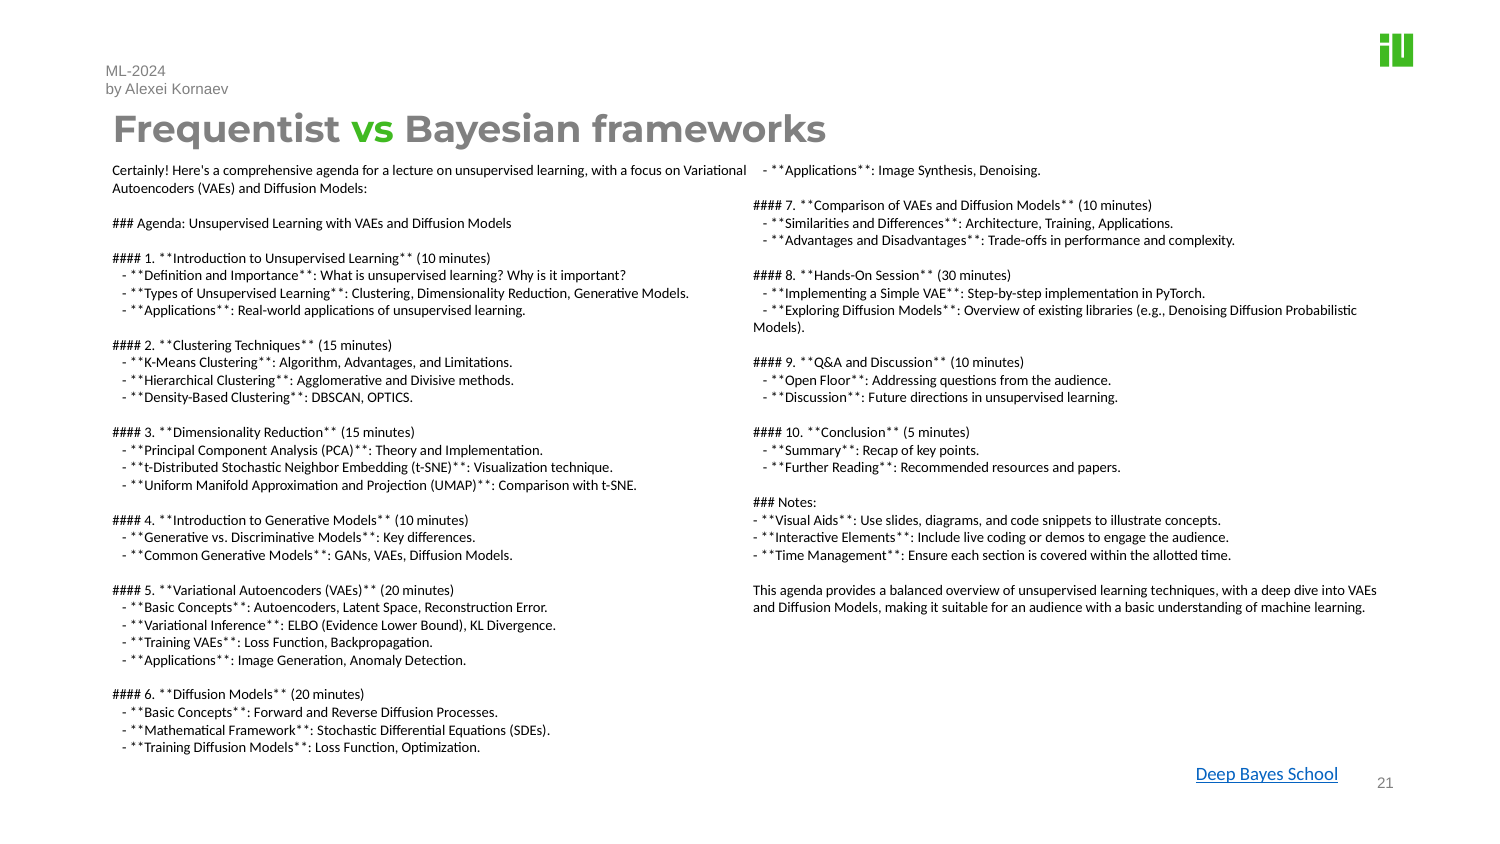

ML-2024
by Alexei Kornaev
Frequentist vs Bayesian frameworks
Certainly! Here's a comprehensive agenda for a lecture on unsupervised learning, with a focus on Variational Autoencoders (VAEs) and Diffusion Models:

### Agenda: Unsupervised Learning with VAEs and Diffusion Models

#### 1. **Introduction to Unsupervised Learning** (10 minutes)
   - **Definition and Importance**: What is unsupervised learning? Why is it important?
   - **Types of Unsupervised Learning**: Clustering, Dimensionality Reduction, Generative Models.
   - **Applications**: Real-world applications of unsupervised learning.

#### 2. **Clustering Techniques** (15 minutes)
   - **K-Means Clustering**: Algorithm, Advantages, and Limitations.
   - **Hierarchical Clustering**: Agglomerative and Divisive methods.
   - **Density-Based Clustering**: DBSCAN, OPTICS.

#### 3. **Dimensionality Reduction** (15 minutes)
   - **Principal Component Analysis (PCA)**: Theory and Implementation.
   - **t-Distributed Stochastic Neighbor Embedding (t-SNE)**: Visualization technique.
   - **Uniform Manifold Approximation and Projection (UMAP)**: Comparison with t-SNE.

#### 4. **Introduction to Generative Models** (10 minutes)
   - **Generative vs. Discriminative Models**: Key differences.
   - **Common Generative Models**: GANs, VAEs, Diffusion Models.

#### 5. **Variational Autoencoders (VAEs)** (20 minutes)
   - **Basic Concepts**: Autoencoders, Latent Space, Reconstruction Error.
   - **Variational Inference**: ELBO (Evidence Lower Bound), KL Divergence.
   - **Training VAEs**: Loss Function, Backpropagation.
   - **Applications**: Image Generation, Anomaly Detection.

#### 6. **Diffusion Models** (20 minutes)
   - **Basic Concepts**: Forward and Reverse Diffusion Processes.
   - **Mathematical Framework**: Stochastic Differential Equations (SDEs).
   - **Training Diffusion Models**: Loss Function, Optimization.
   - **Applications**: Image Synthesis, Denoising.

#### 7. **Comparison of VAEs and Diffusion Models** (10 minutes)
   - **Similarities and Differences**: Architecture, Training, Applications.
   - **Advantages and Disadvantages**: Trade-offs in performance and complexity.

#### 8. **Hands-On Session** (30 minutes)
   - **Implementing a Simple VAE**: Step-by-step implementation in PyTorch.
   - **Exploring Diffusion Models**: Overview of existing libraries (e.g., Denoising Diffusion Probabilistic Models).

#### 9. **Q&A and Discussion** (10 minutes)
   - **Open Floor**: Addressing questions from the audience.
   - **Discussion**: Future directions in unsupervised learning.

#### 10. **Conclusion** (5 minutes)
   - **Summary**: Recap of key points.
   - **Further Reading**: Recommended resources and papers.